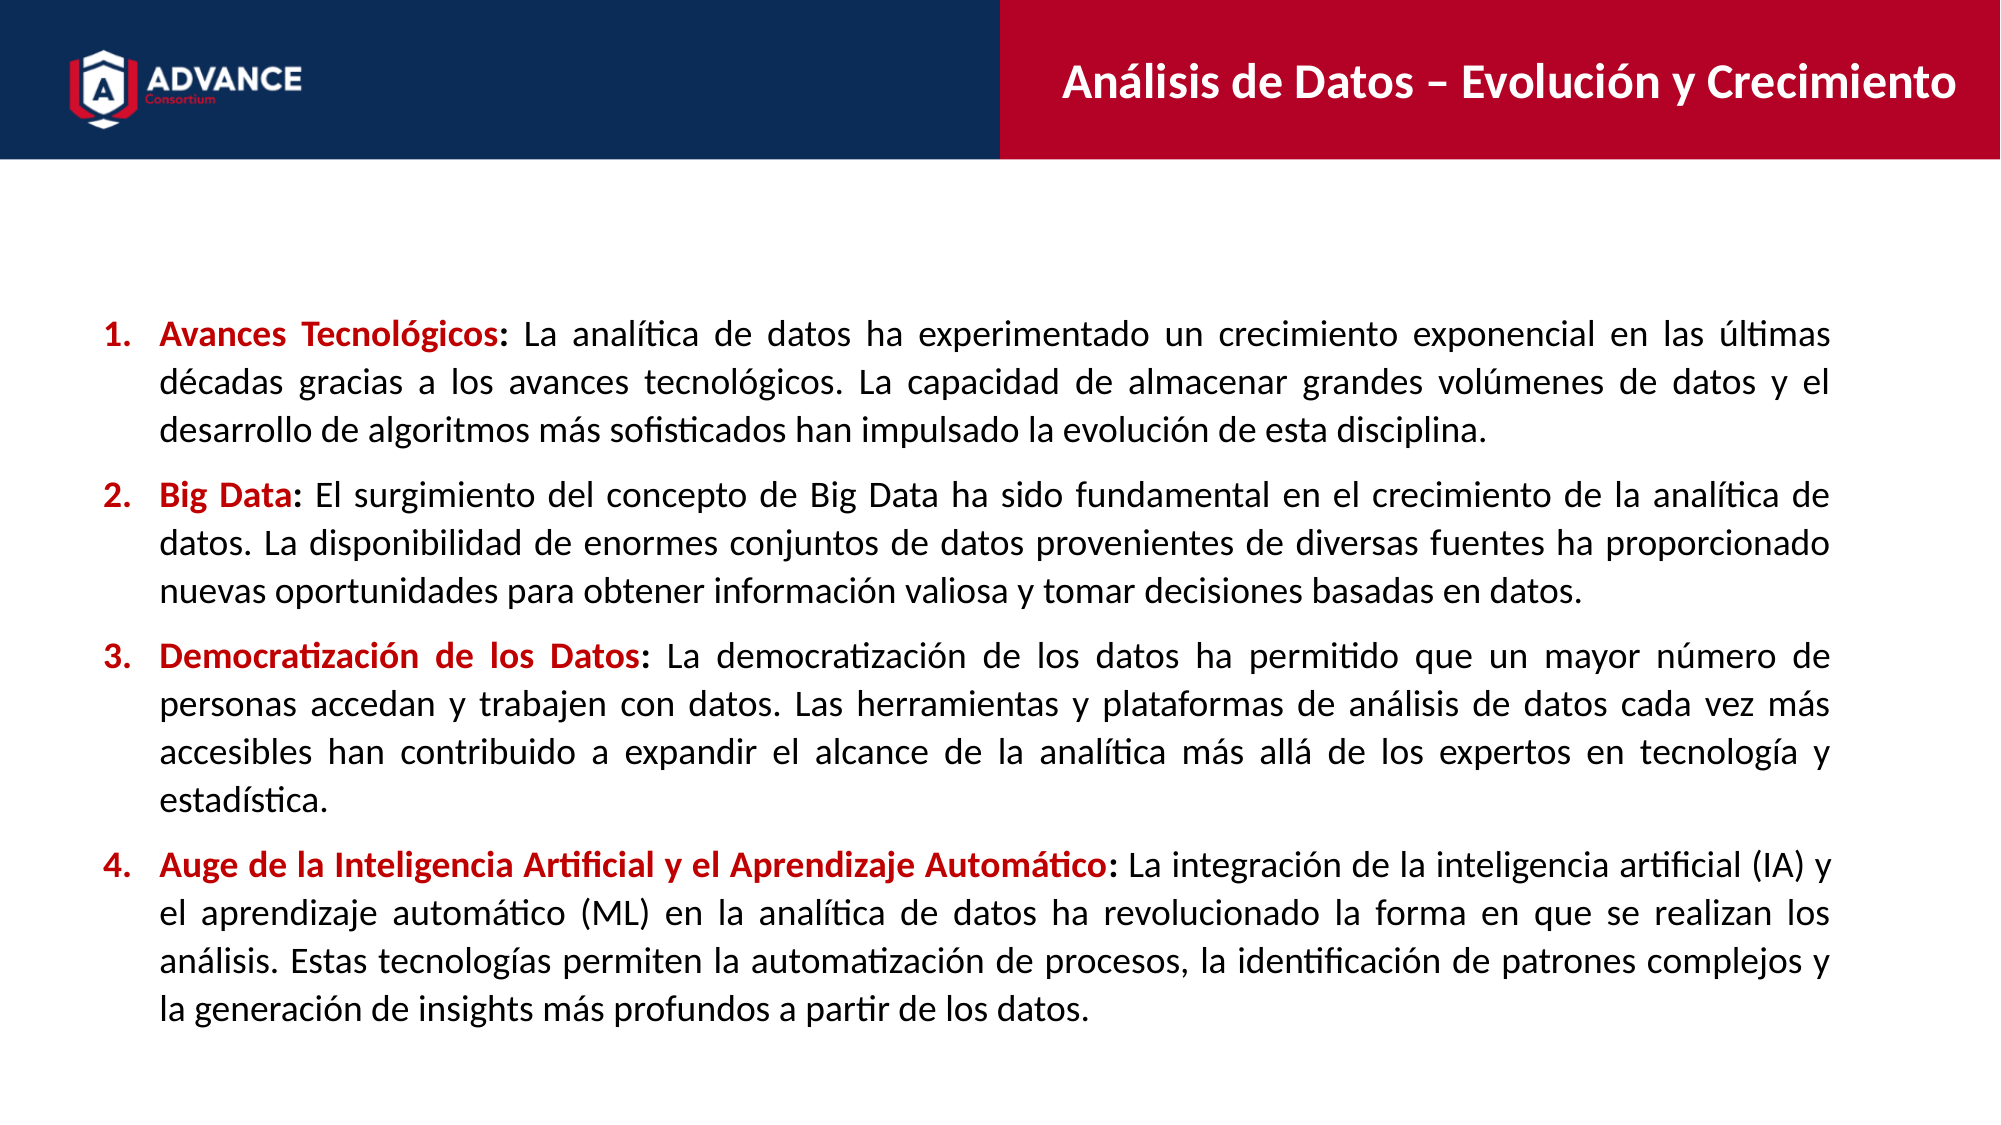

Análisis de Datos – Evolución y Crecimiento
Avances Tecnológicos: La analítica de datos ha experimentado un crecimiento exponencial en las últimas décadas gracias a los avances tecnológicos. La capacidad de almacenar grandes volúmenes de datos y el desarrollo de algoritmos más sofisticados han impulsado la evolución de esta disciplina.
Big Data: El surgimiento del concepto de Big Data ha sido fundamental en el crecimiento de la analítica de datos. La disponibilidad de enormes conjuntos de datos provenientes de diversas fuentes ha proporcionado nuevas oportunidades para obtener información valiosa y tomar decisiones basadas en datos.
Democratización de los Datos: La democratización de los datos ha permitido que un mayor número de personas accedan y trabajen con datos. Las herramientas y plataformas de análisis de datos cada vez más accesibles han contribuido a expandir el alcance de la analítica más allá de los expertos en tecnología y estadística.
Auge de la Inteligencia Artificial y el Aprendizaje Automático: La integración de la inteligencia artificial (IA) y el aprendizaje automático (ML) en la analítica de datos ha revolucionado la forma en que se realizan los análisis. Estas tecnologías permiten la automatización de procesos, la identificación de patrones complejos y la generación de insights más profundos a partir de los datos.